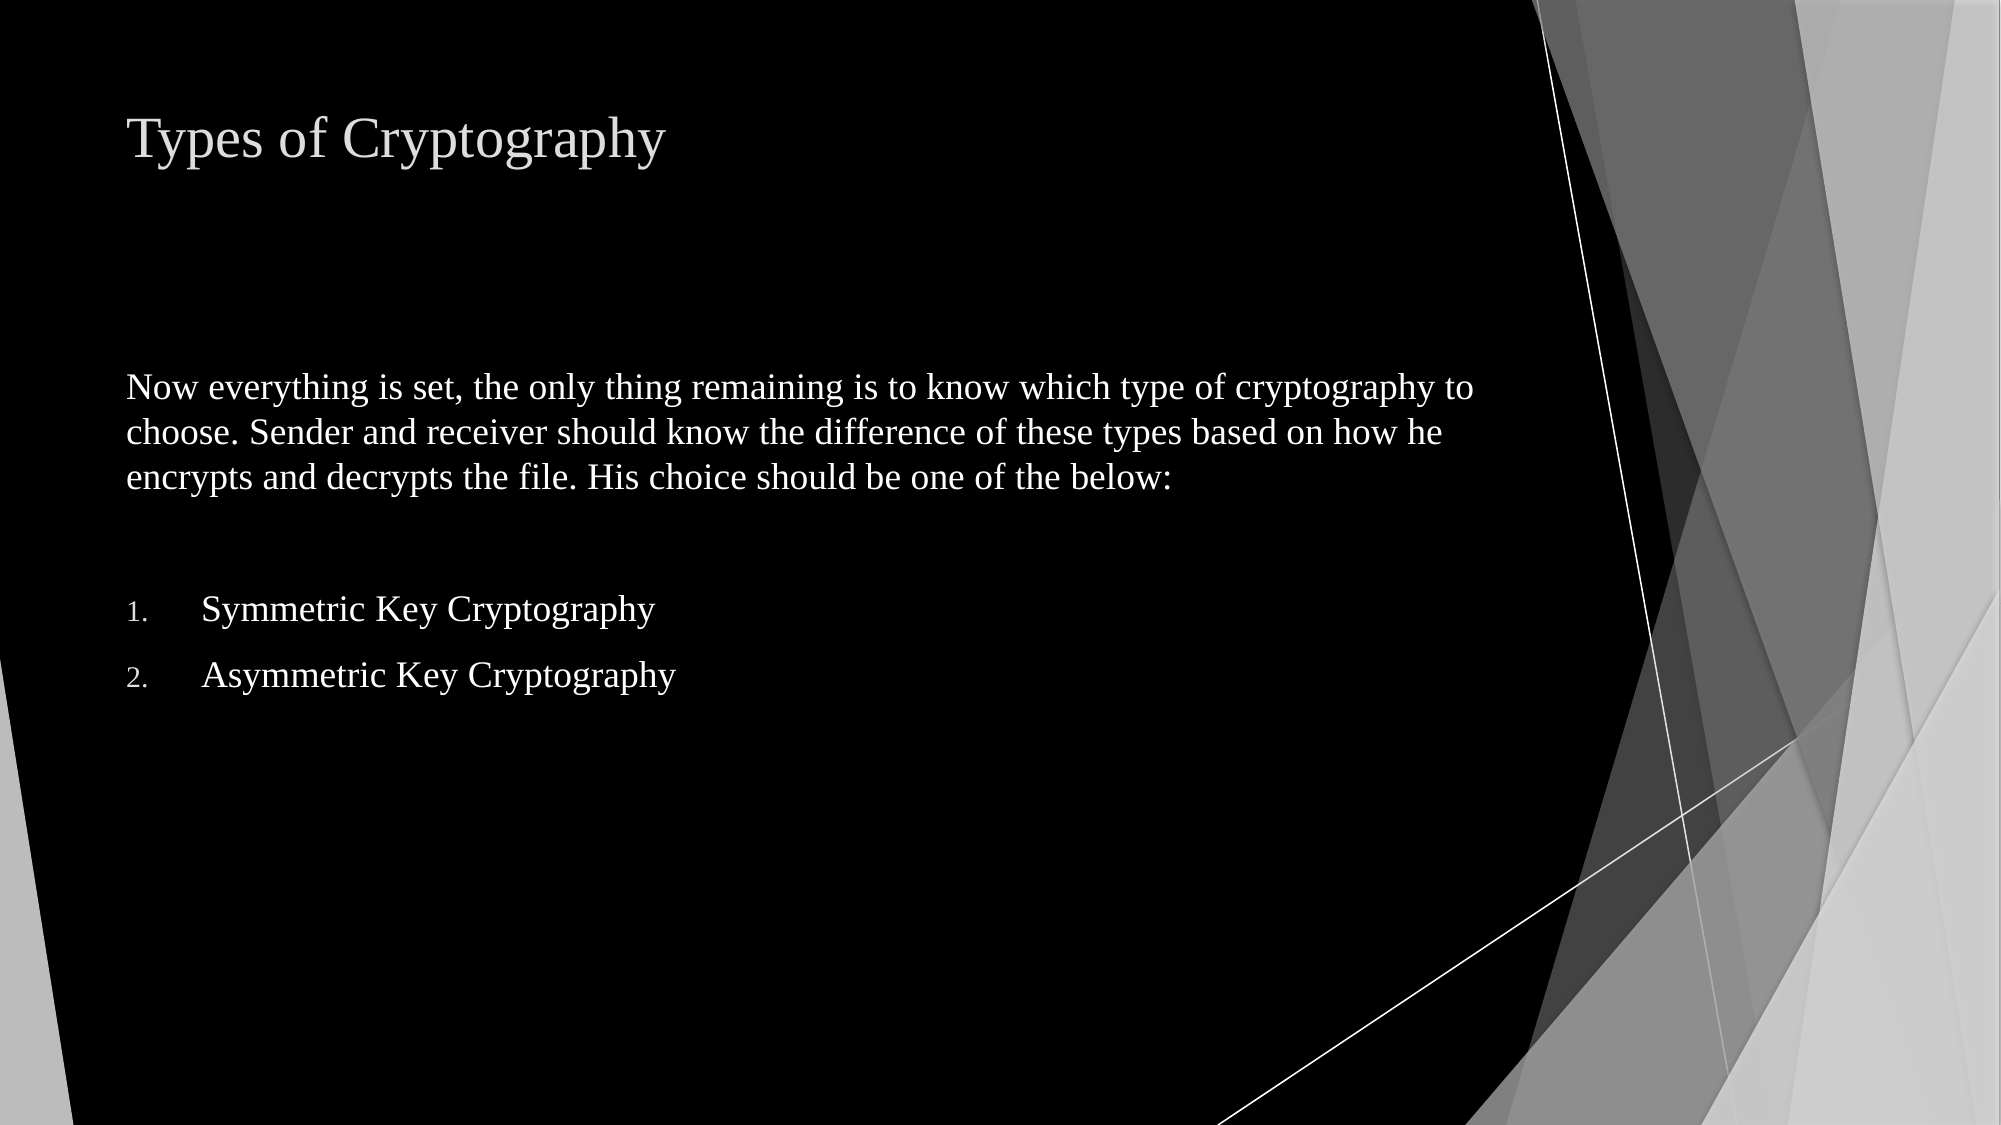

# Types of Cryptography
Now everything is set, the only thing remaining is to know which type of cryptography to choose. Sender and receiver should know the difference of these types based on how he encrypts and decrypts the file. His choice should be one of the below:

Symmetric Key Cryptography
Asymmetric Key Cryptography